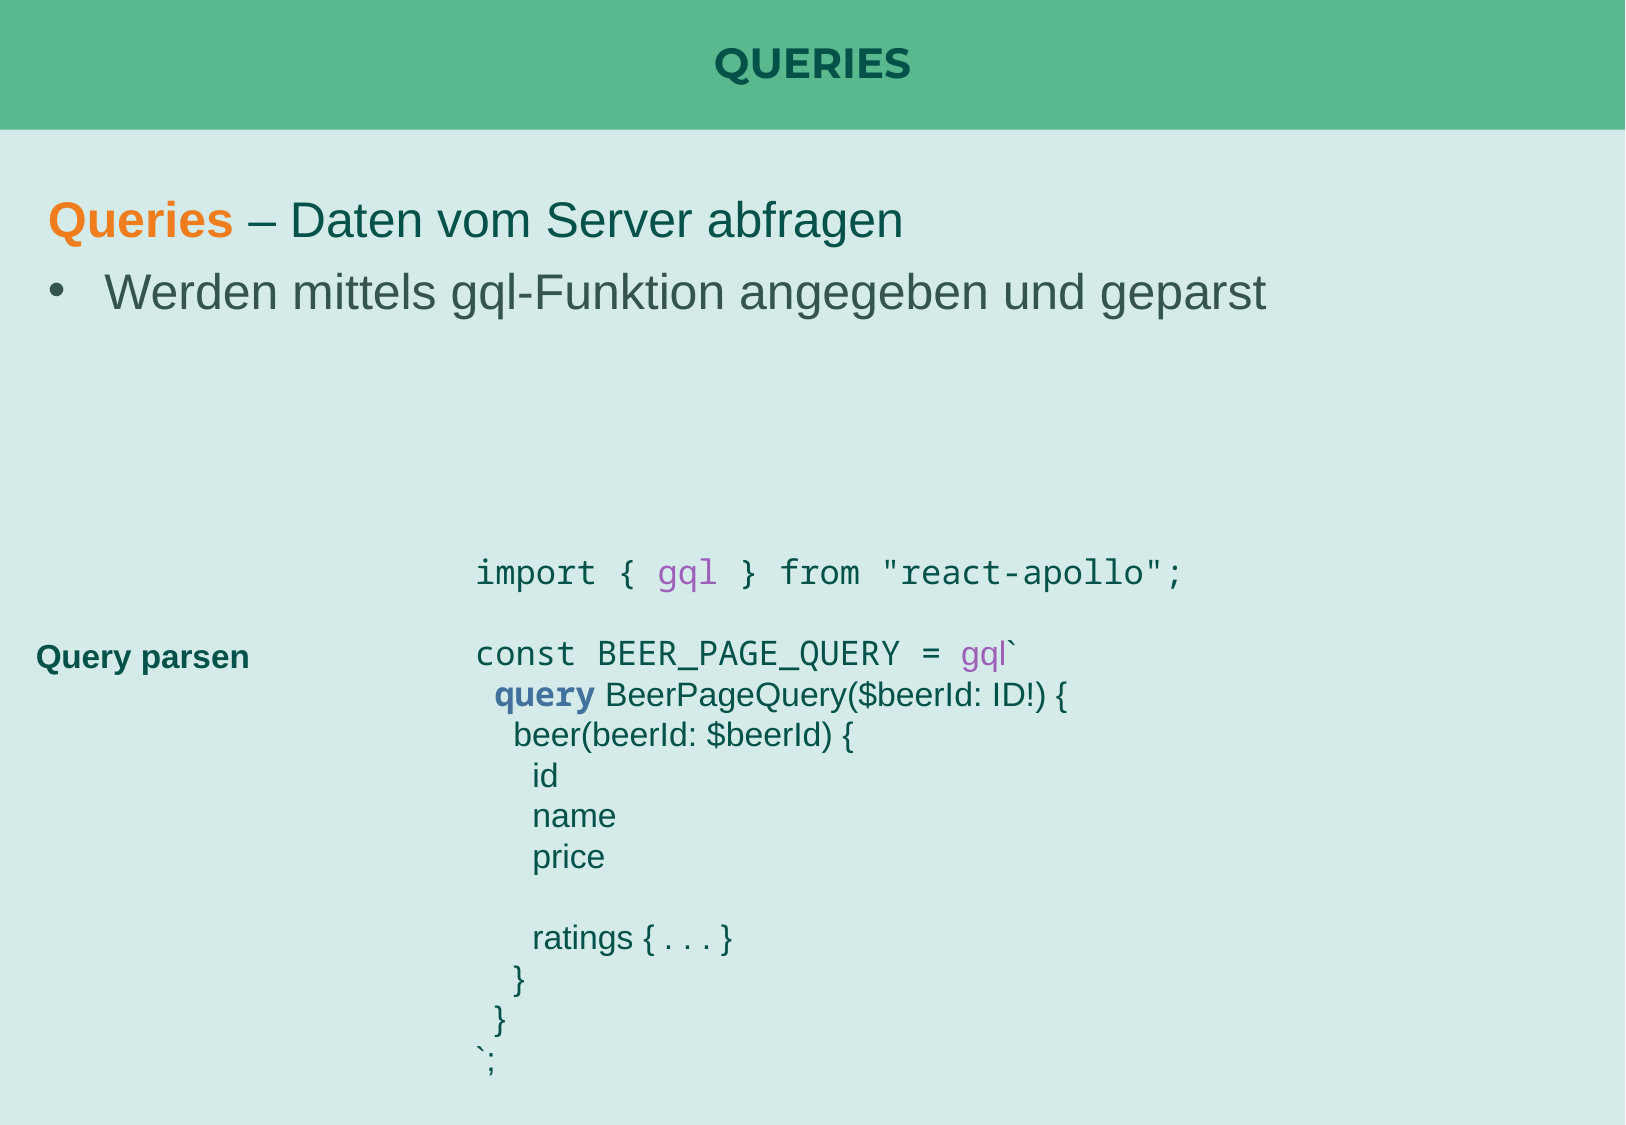

# Queries
Queries – Daten vom Server abfragen
Werden mittels gql-Funktion angegeben und geparst
import { gql } from "react-apollo";

const BEER_PAGE_QUERY = gql`
  query BeerPageQuery($beerId: ID!) {
    beer(beerId: $beerId) {
      id
      name
      price

      ratings { . . . }
    }
  }
`;
Query parsen